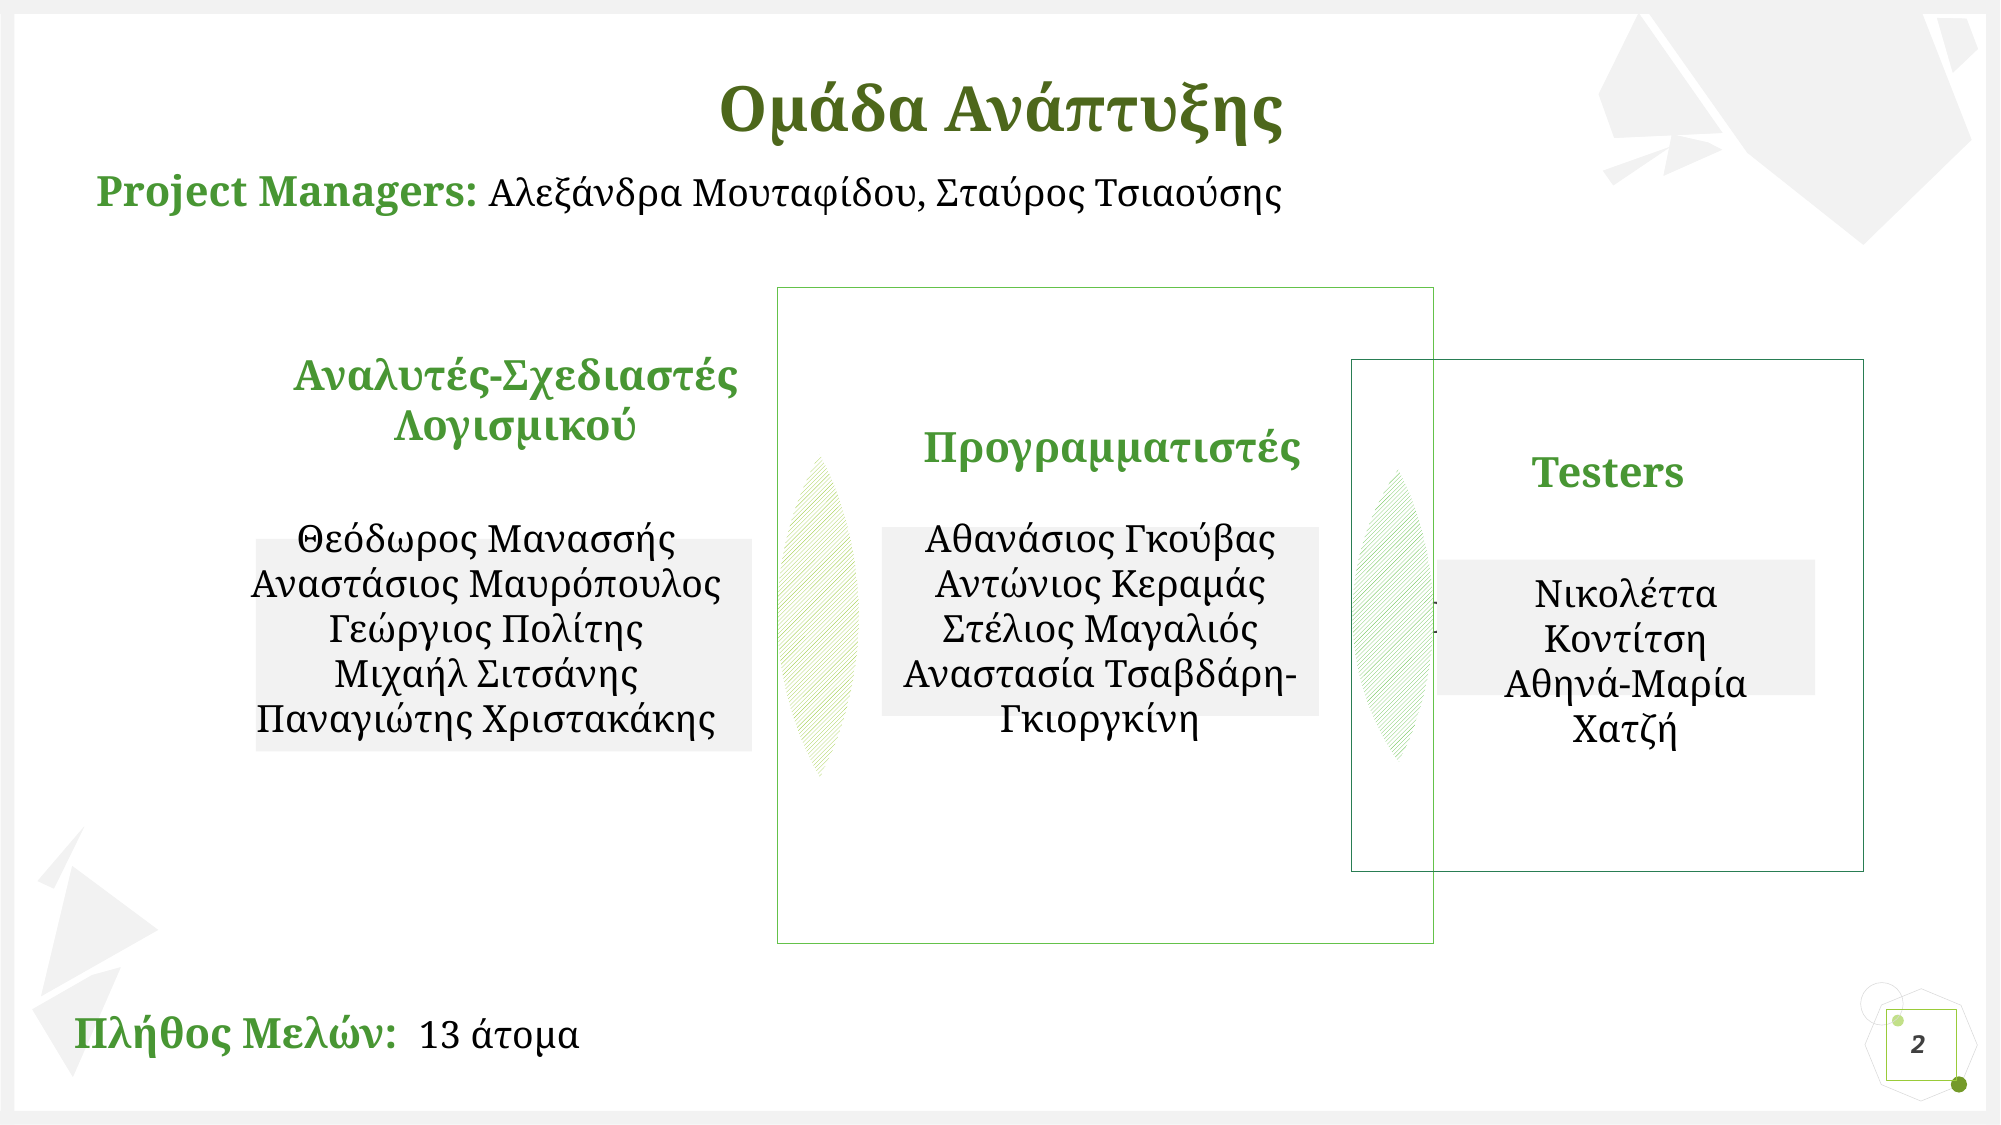

# Ομάδα Ανάπτυξης
Project Managers: Αλεξάνδρα Μουταφίδου, Σταύρος Τσιαούσης

Freedom to Invent
Αναλυτές-Σχεδιαστές Λογισμικού
Few Competitors
Προγραμματιστές
Testers
Θεόδωρος Μανασσής
Αναστάσιος Μαυρόπουλος
Γεώργιος Πολίτης
Μιχαήλ Σιτσάνης
Παναγιώτης Χριστακάκης

Αθανάσιος Γκούβας
Αντώνιος Κεραμάς
Στέλιος Μαγαλιός
Αναστασία Τσαβδάρη-Γκιοργκίνη

Νικολέττα Κοντίτση
Αθηνά-Μαρία Χατζή
Πλήθος Μελών:  13 άτομα

2